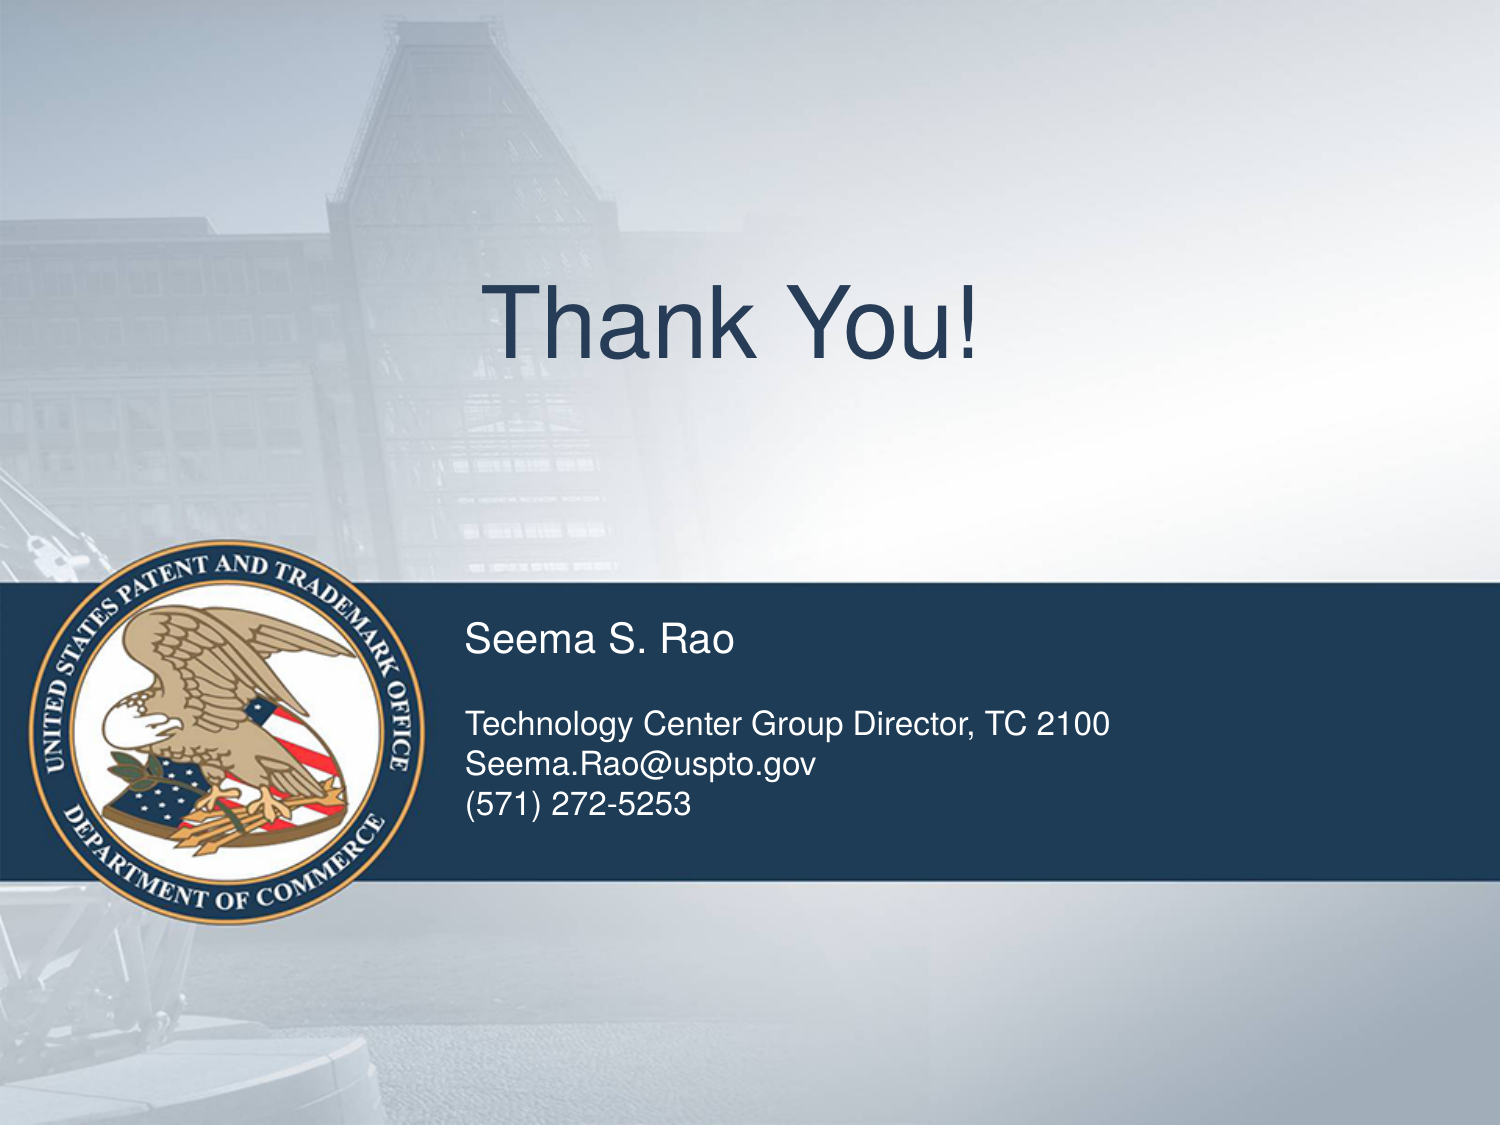

# Thank You!
Seema S. Rao

Technology Center Group Director, TC 2100
Seema.Rao@uspto.gov
(571) 272-5253